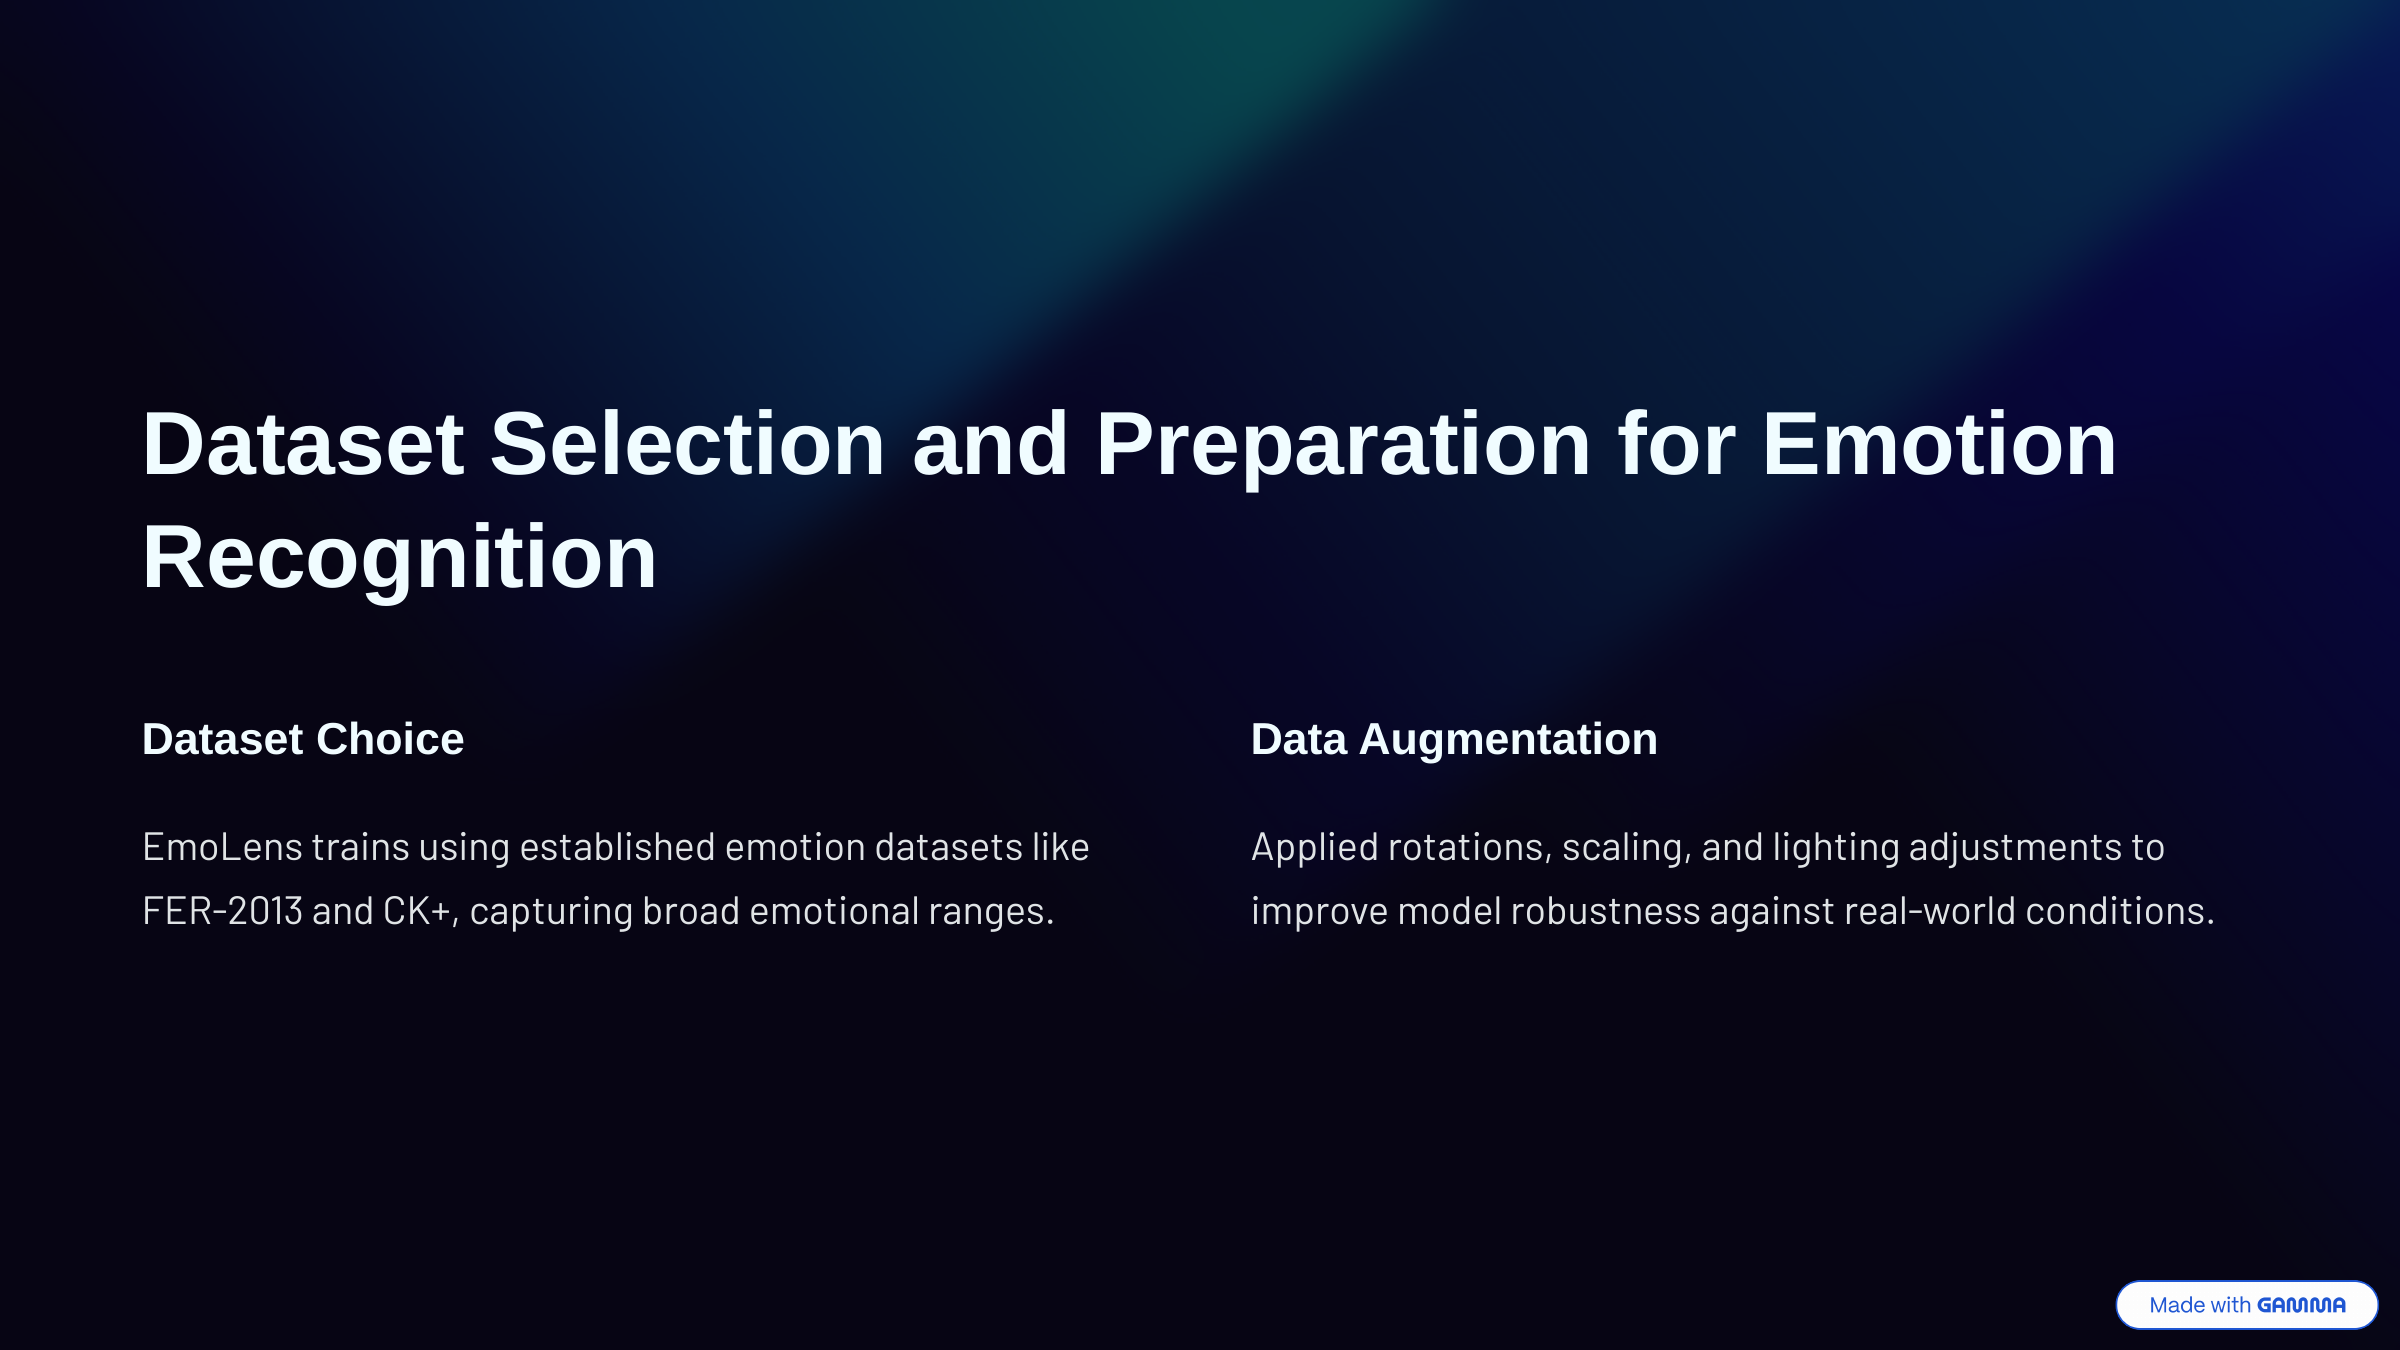

Dataset Selection and Preparation for Emotion Recognition
Dataset Choice
Data Augmentation
EmoLens trains using established emotion datasets like FER-2013 and CK+, capturing broad emotional ranges.
Applied rotations, scaling, and lighting adjustments to improve model robustness against real-world conditions.